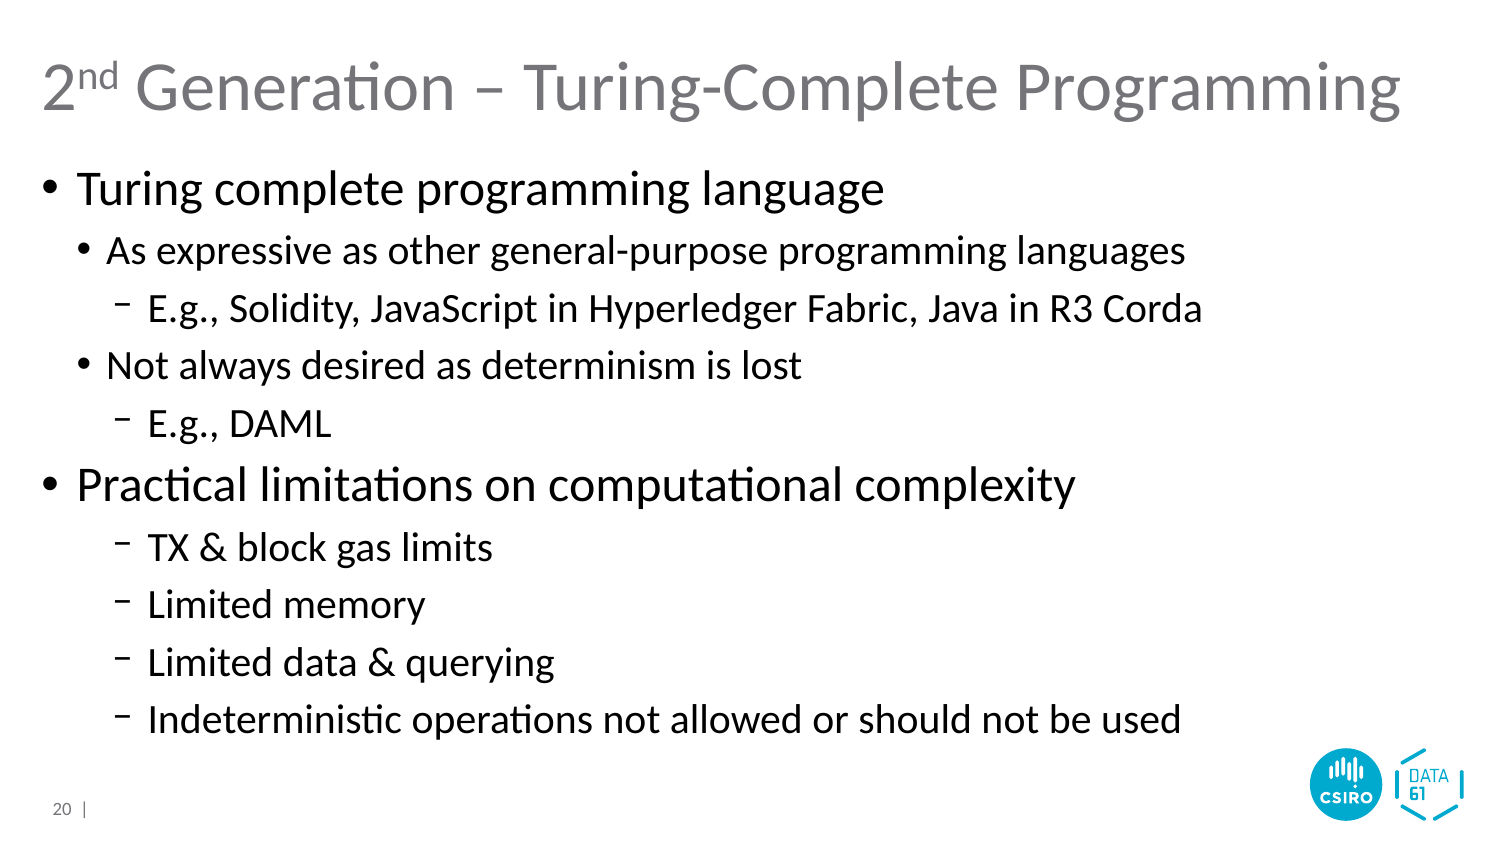

# 2nd Generation – Turing-Complete Programming
Turing complete programming language
As expressive as other general-purpose programming languages
E.g., Solidity, JavaScript in Hyperledger Fabric, Java in R3 Corda
Not always desired as determinism is lost
E.g., DAML
Practical limitations on computational complexity
TX & block gas limits
Limited memory
Limited data & querying
Indeterministic operations not allowed or should not be used

20  |